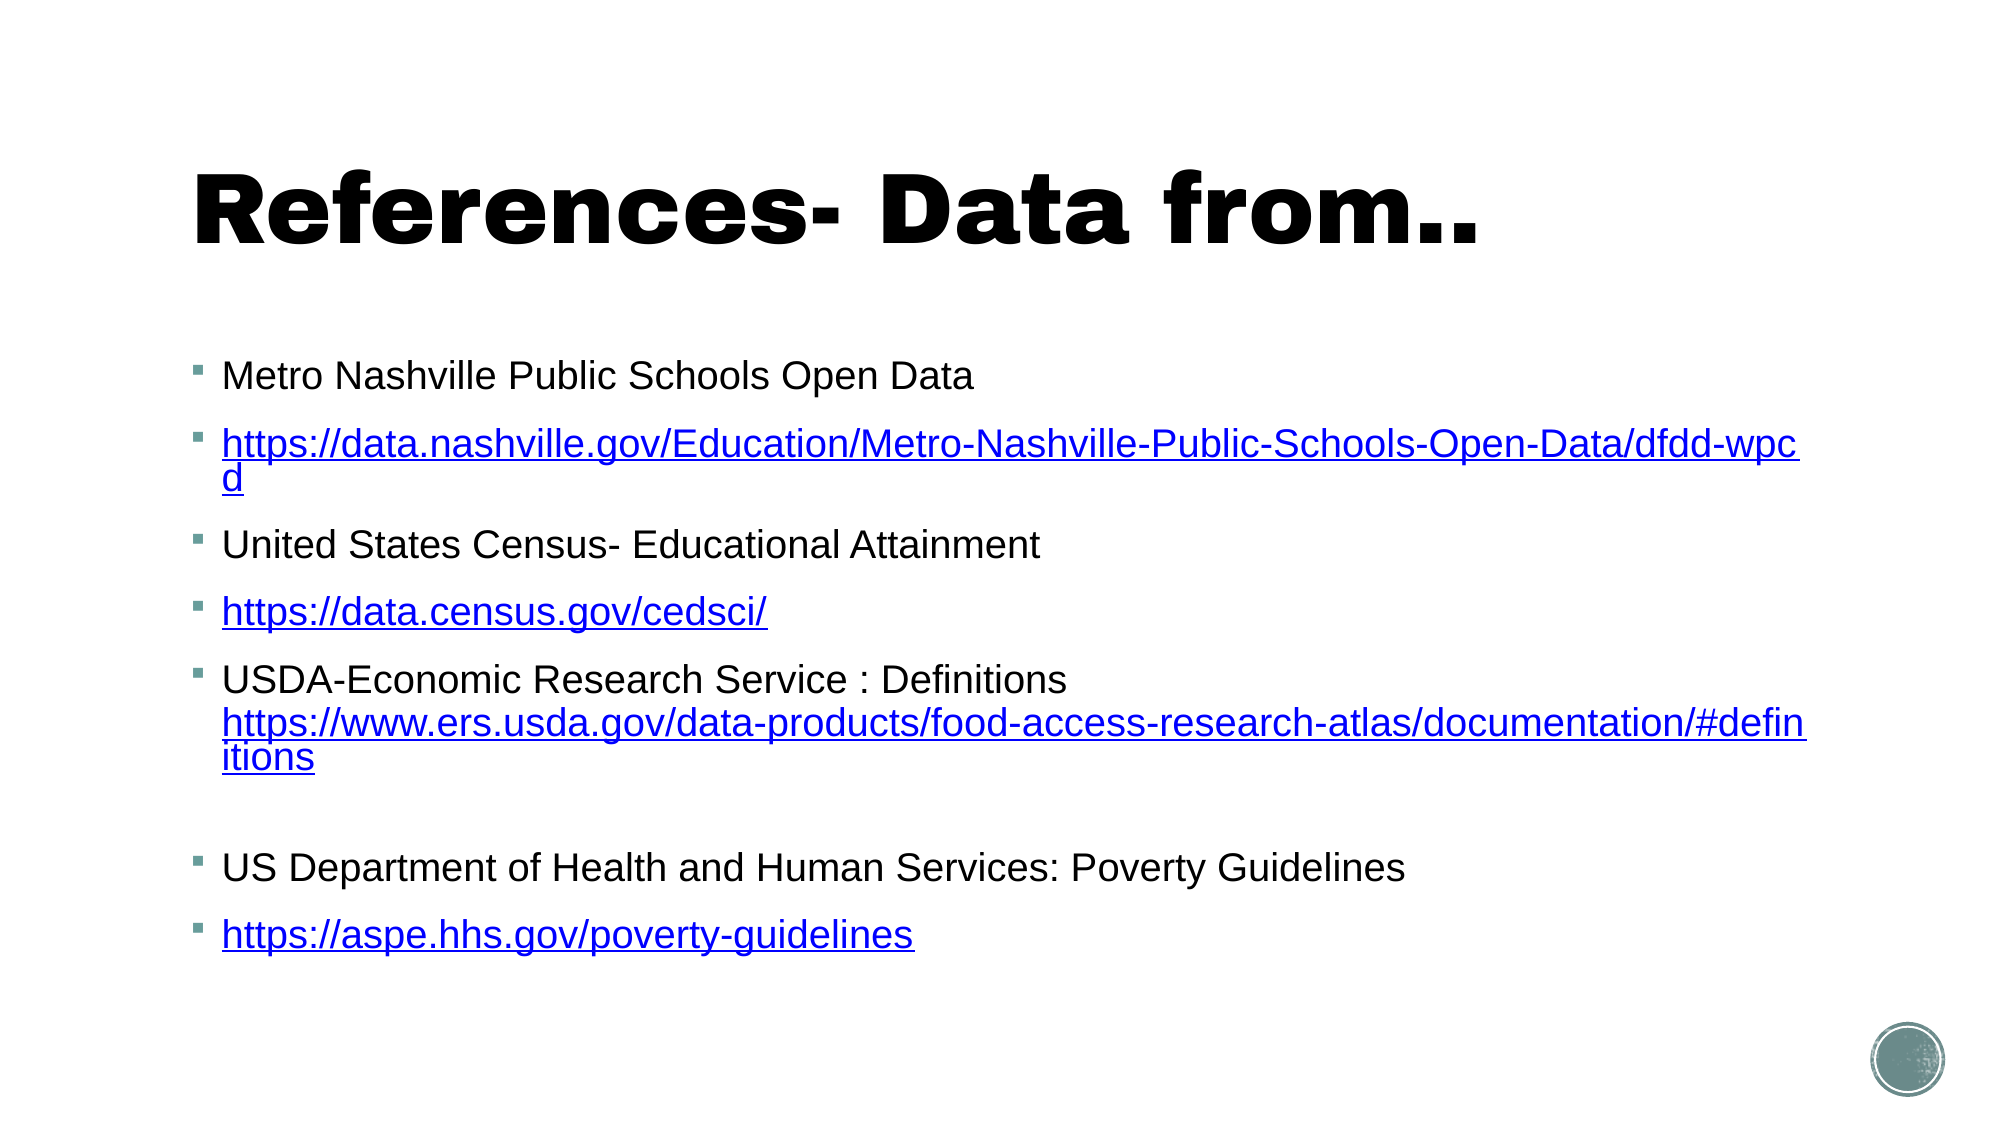

# References- Data from..
Metro Nashville Public Schools Open Data
https://data.nashville.gov/Education/Metro-Nashville-Public-Schools-Open-Data/dfdd-wpcd
United States Census- Educational Attainment
https://data.census.gov/cedsci/
USDA-Economic Research Service : Definitions 
https://www.ers.usda.gov/data-products/food-access-research-atlas/documentation/#definitions
US Department of Health and Human Services: Poverty Guidelines
https://aspe.hhs.gov/poverty-guidelines